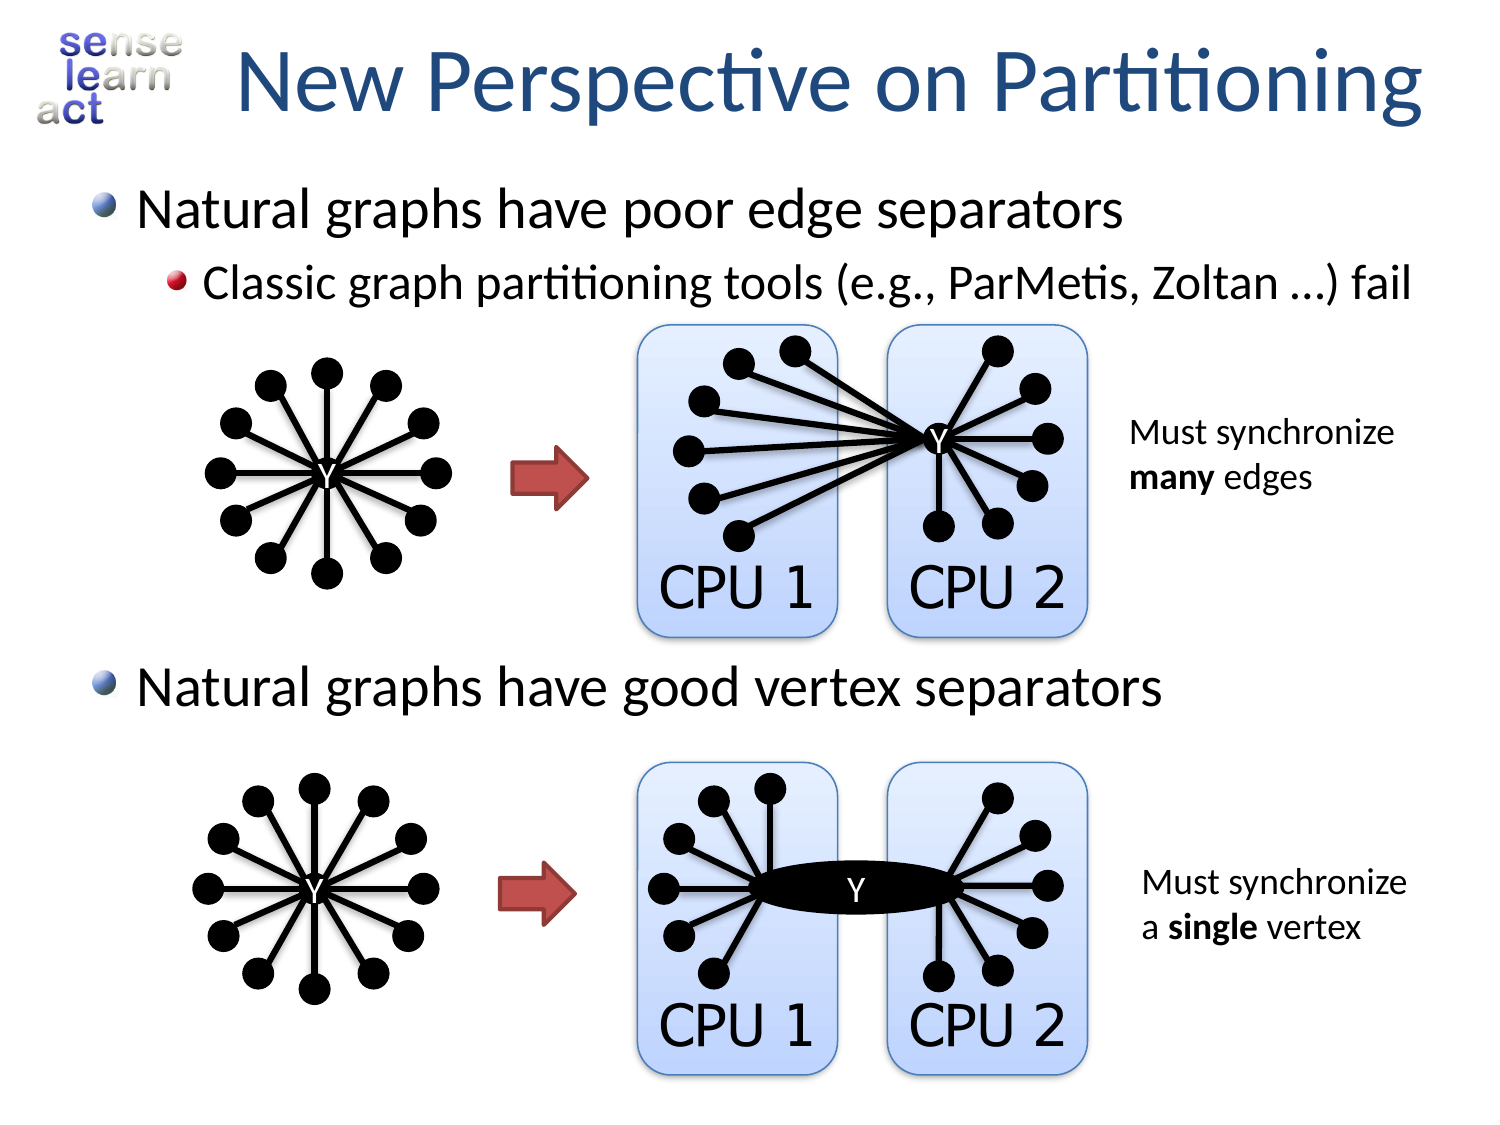

# New Perspective on Partitioning
Natural graphs have poor edge separators
Classic graph partitioning tools (e.g., ParMetis, Zoltan …) fail

Natural graphs have good vertex separators
CPU 1
CPU 2

Y

Must synchronize
many edges
Y

CPU 1
CPU 2

Y

Must synchronize
a single vertex

Y